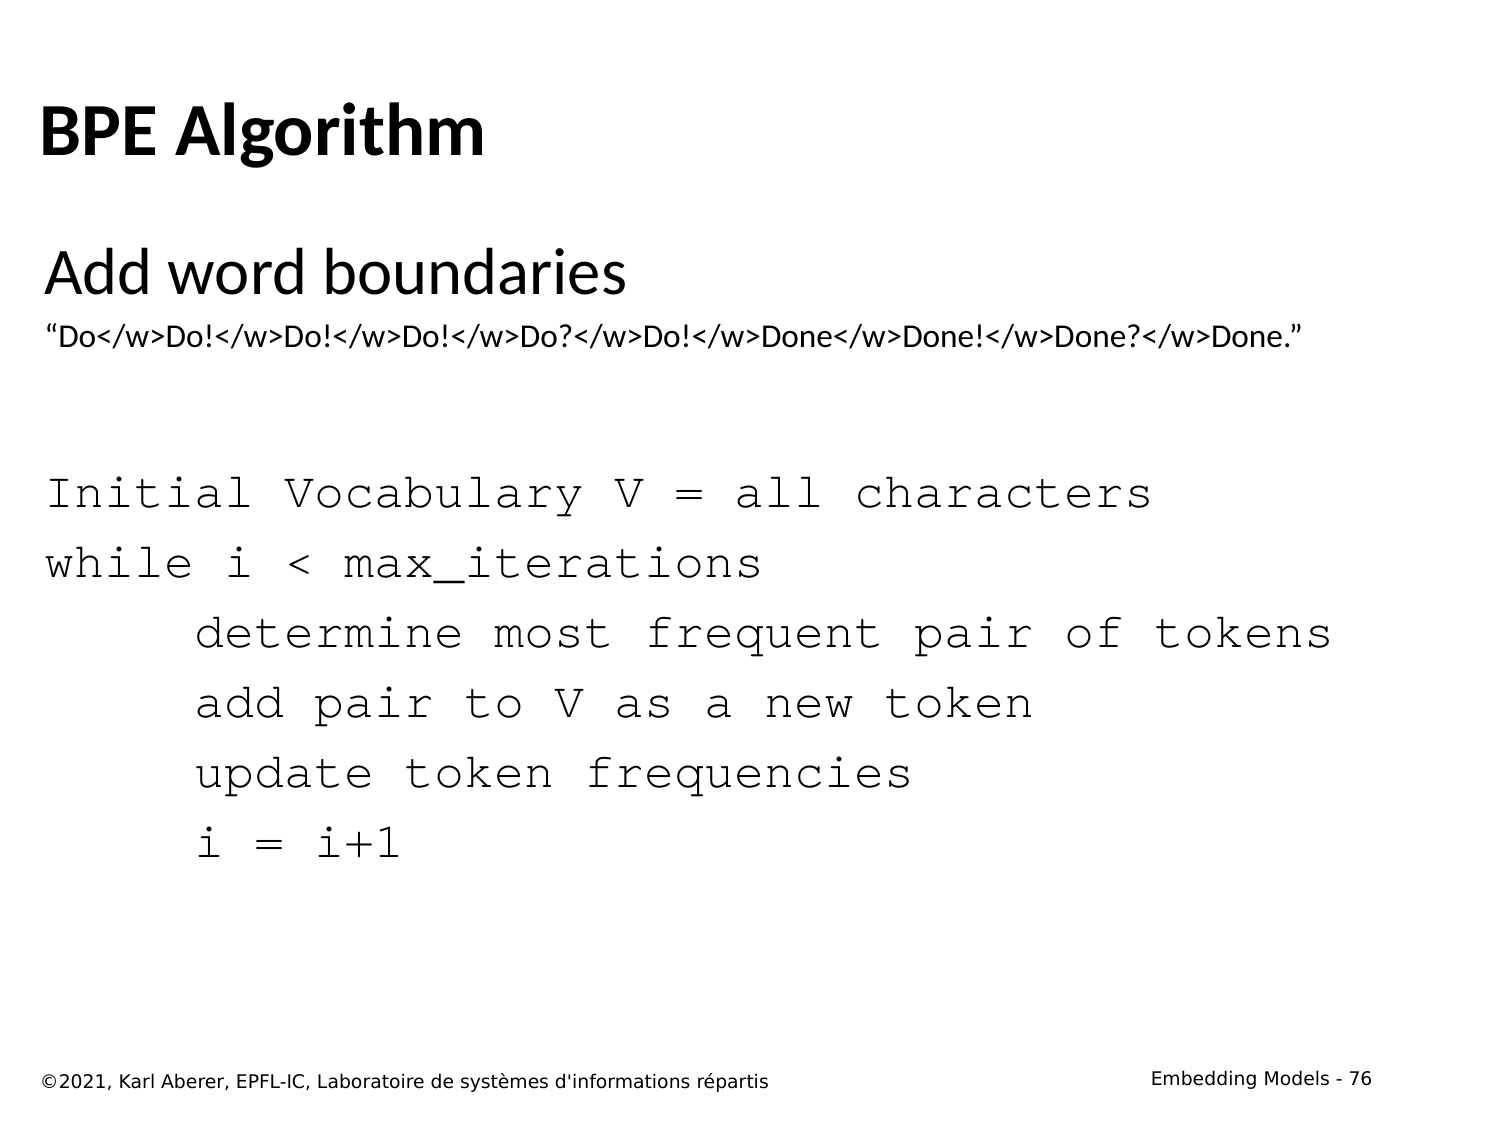

# BPE Algorithm
Add word boundaries
“Do</w>Do!</w>Do!</w>Do!</w>Do?</w>Do!</w>Done</w>Done!</w>Done?</w>Done.”

Initial Vocabulary V = all characters
while i < max_iterations
	determine most frequent pair of tokens
	add pair to V as a new token
	update token frequencies
	i = i+1

©2021, Karl Aberer, EPFL-IC, Laboratoire de systèmes d'informations répartis